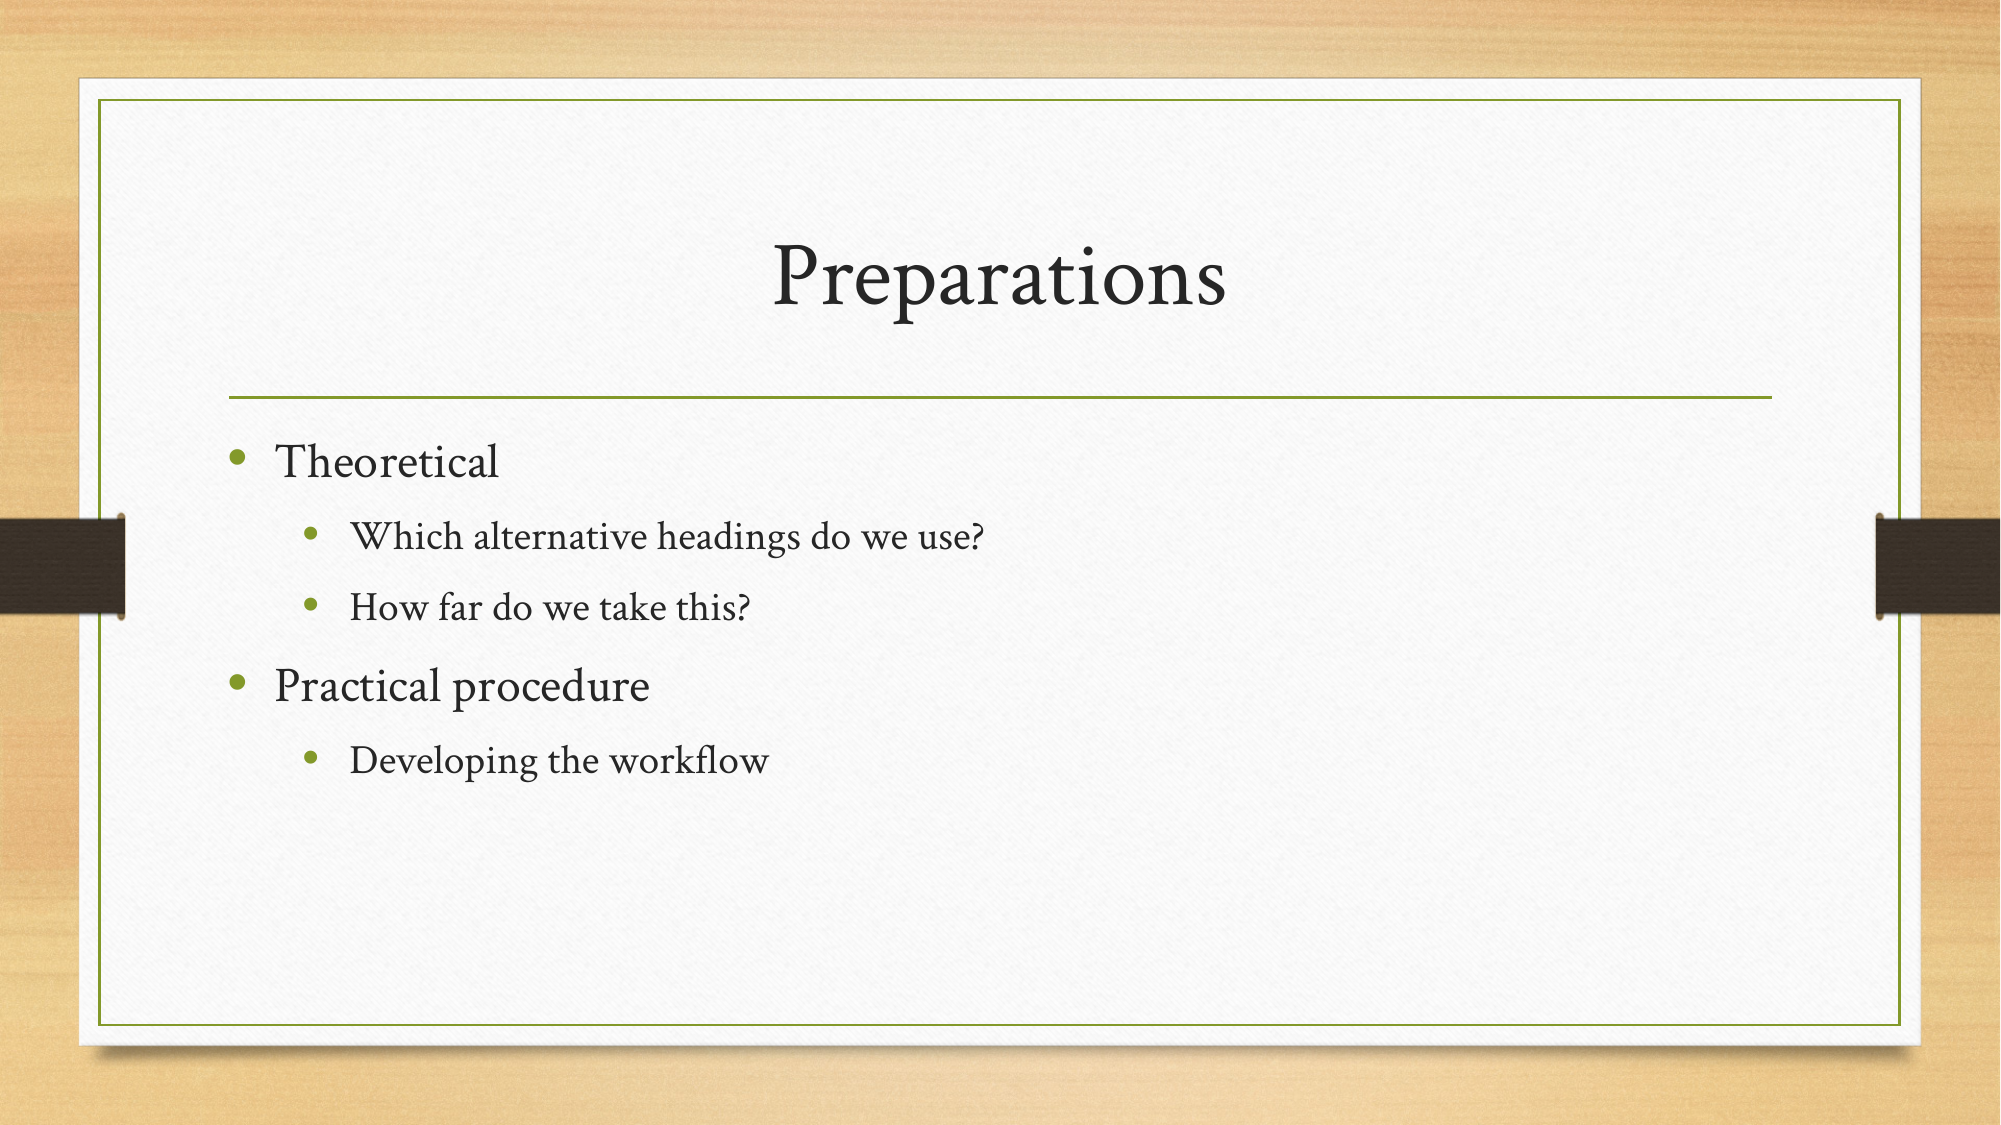

# Preparations
Theoretical
Which alternative headings do we use?
How far do we take this?
Practical procedure
Developing the workflow